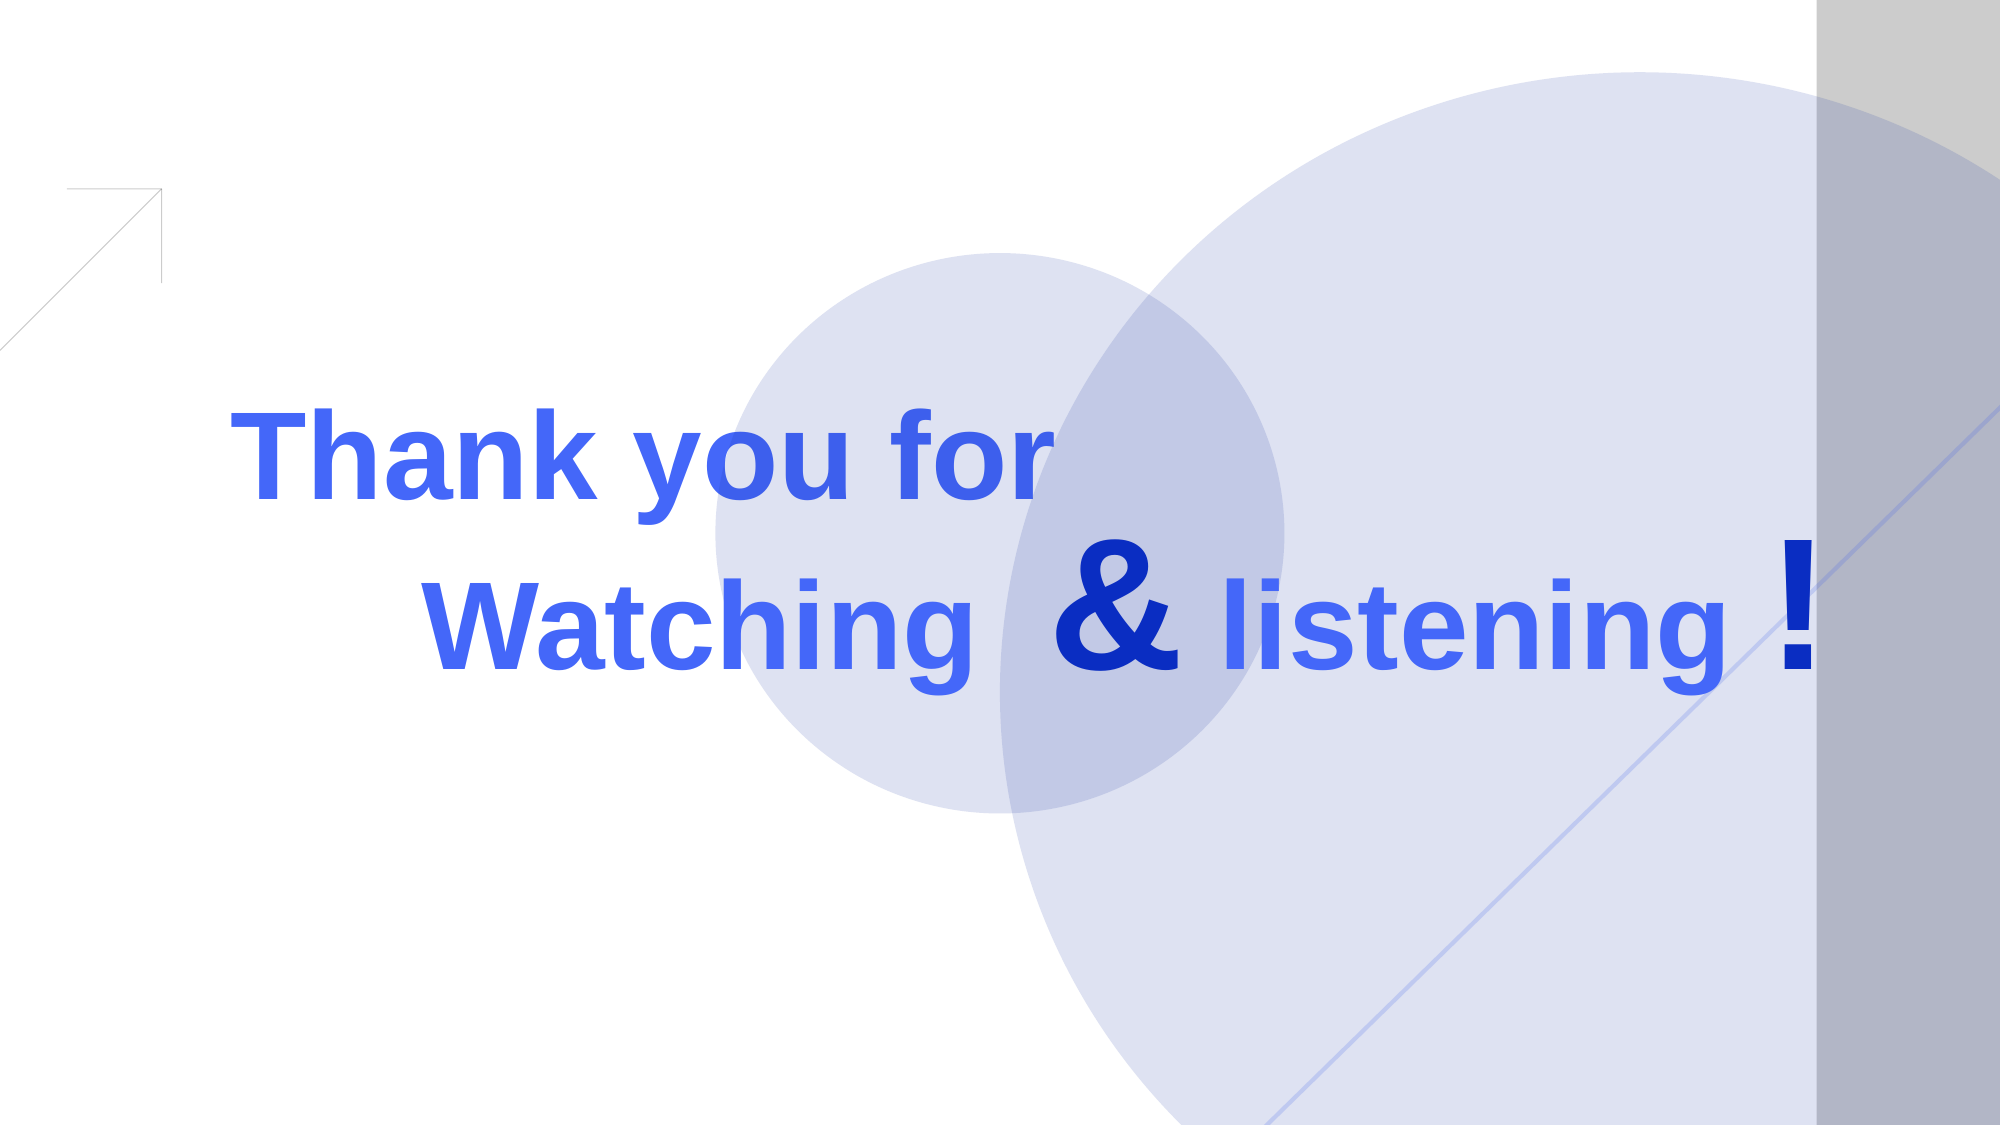

Thank you for
Watching  & listening !